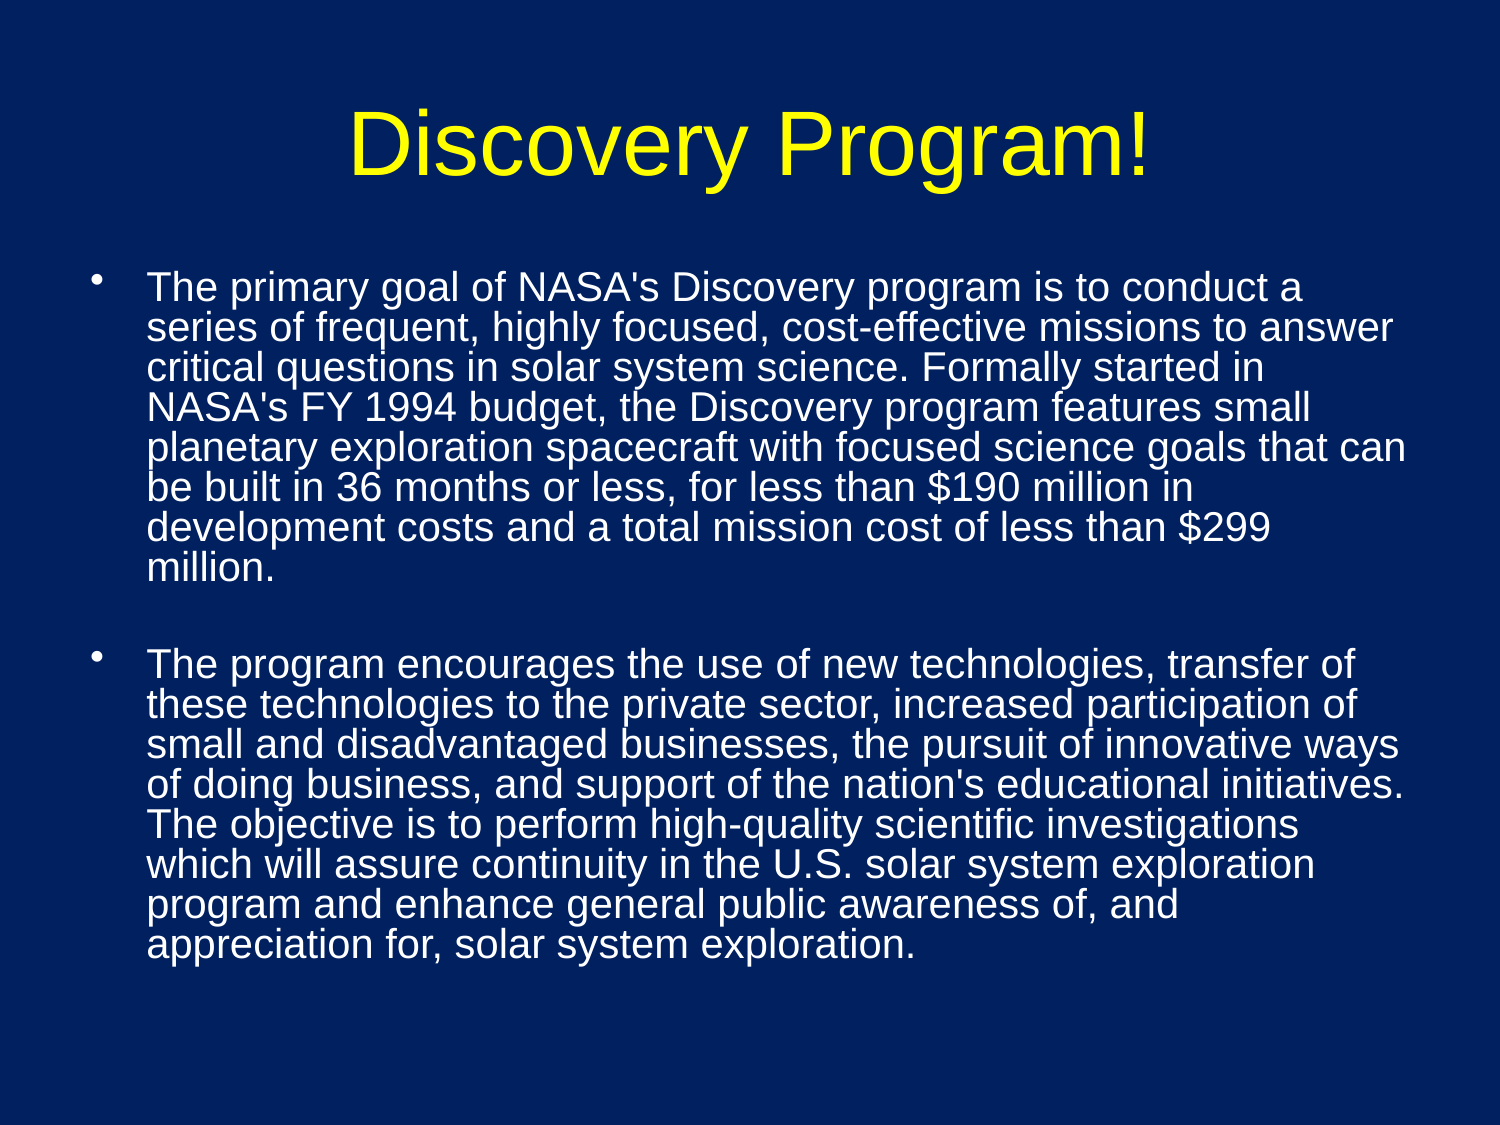

# Discovery Program!
The primary goal of NASA's Discovery program is to conduct a series of frequent, highly focused, cost-effective missions to answer critical questions in solar system science. Formally started in NASA's FY 1994 budget, the Discovery program features small planetary exploration spacecraft with focused science goals that can be built in 36 months or less, for less than $190 million in development costs and a total mission cost of less than $299 million.

The program encourages the use of new technologies, transfer of these technologies to the private sector, increased participation of small and disadvantaged businesses, the pursuit of innovative ways of doing business, and support of the nation's educational initiatives. The objective is to perform high-quality scientific investigations which will assure continuity in the U.S. solar system exploration program and enhance general public awareness of, and appreciation for, solar system exploration.